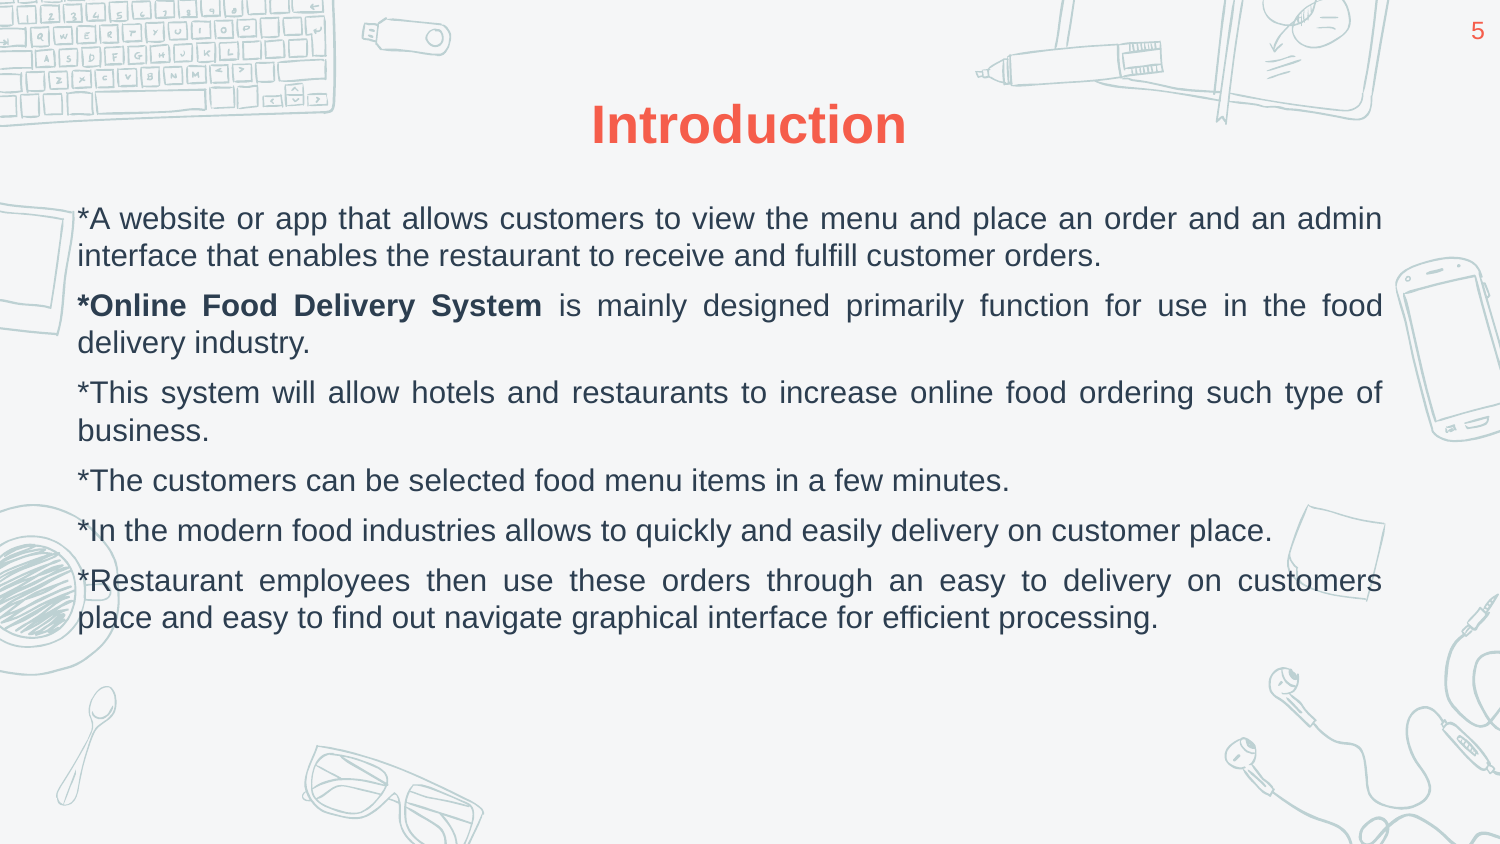

5
# Introduction
*A website or app that allows customers to view the menu and place an order and an admin interface that enables the restaurant to receive and fulfill customer orders.
*Online Food Delivery System is mainly designed primarily function for use in the food delivery industry.
*This system will allow hotels and restaurants to increase online food ordering such type of business.
*The customers can be selected food menu items in a few minutes.
*In the modern food industries allows to quickly and easily delivery on customer place.
*Restaurant employees then use these orders through an easy to delivery on customers place and easy to find out navigate graphical interface for efficient processing.